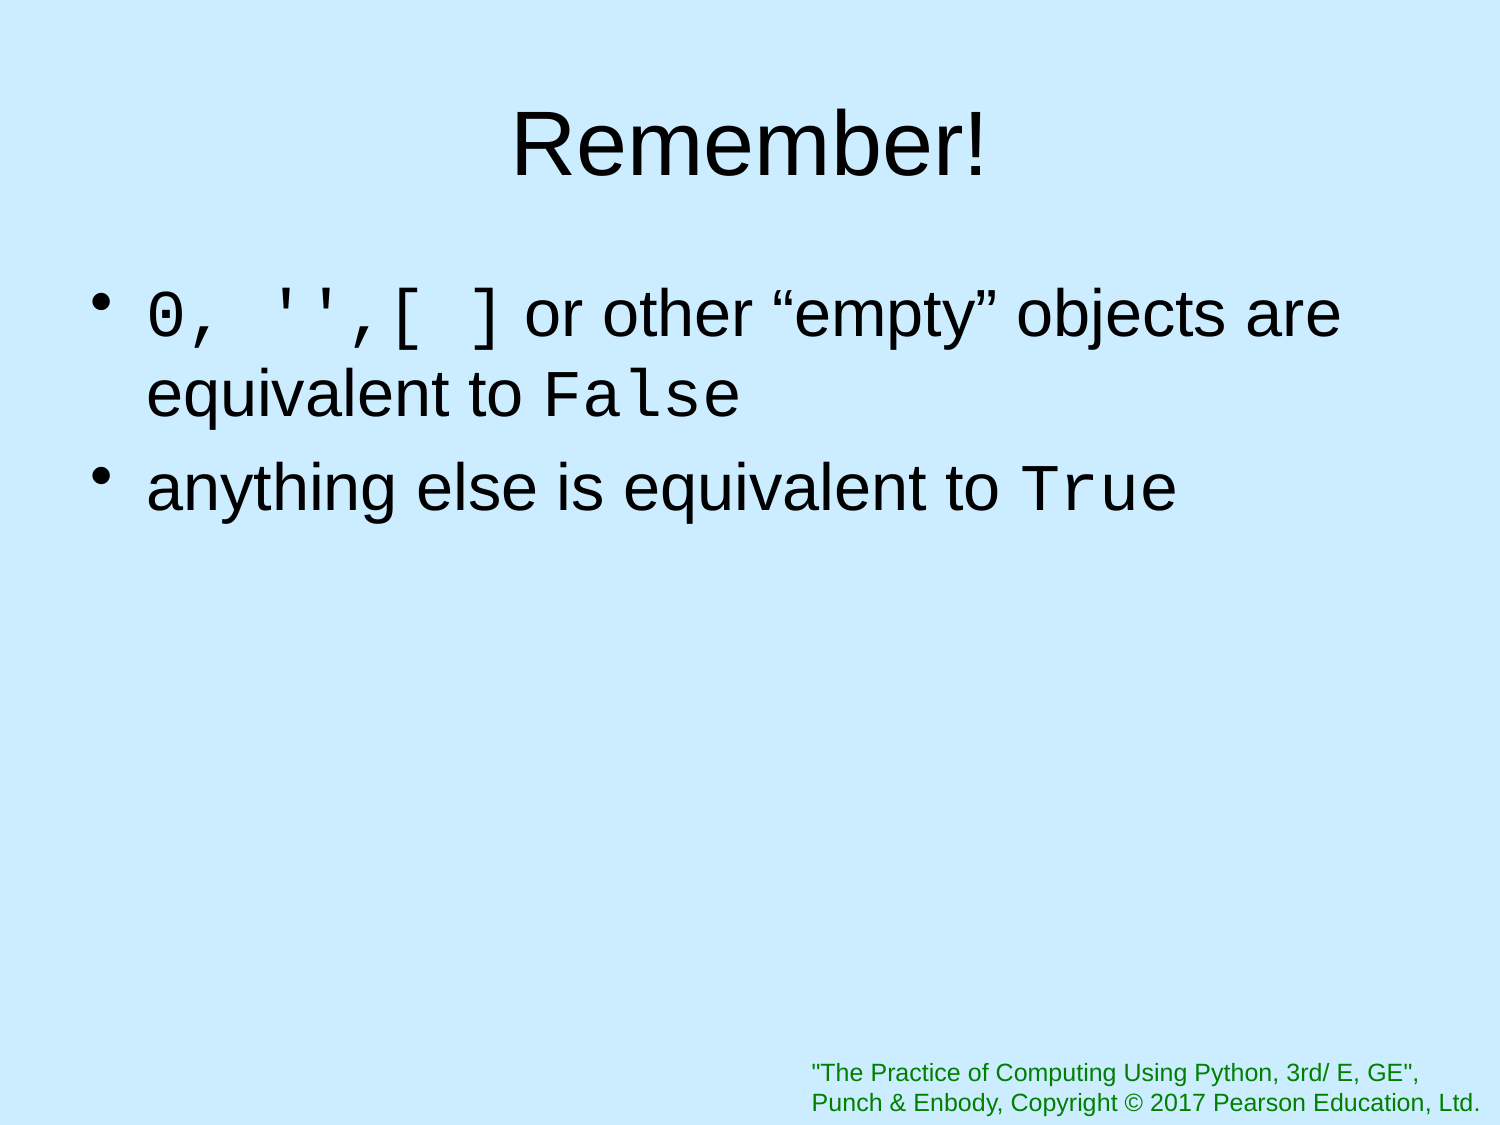

# Remember!
0, '',[ ] or other “empty” objects are equivalent to False
anything else is equivalent to True